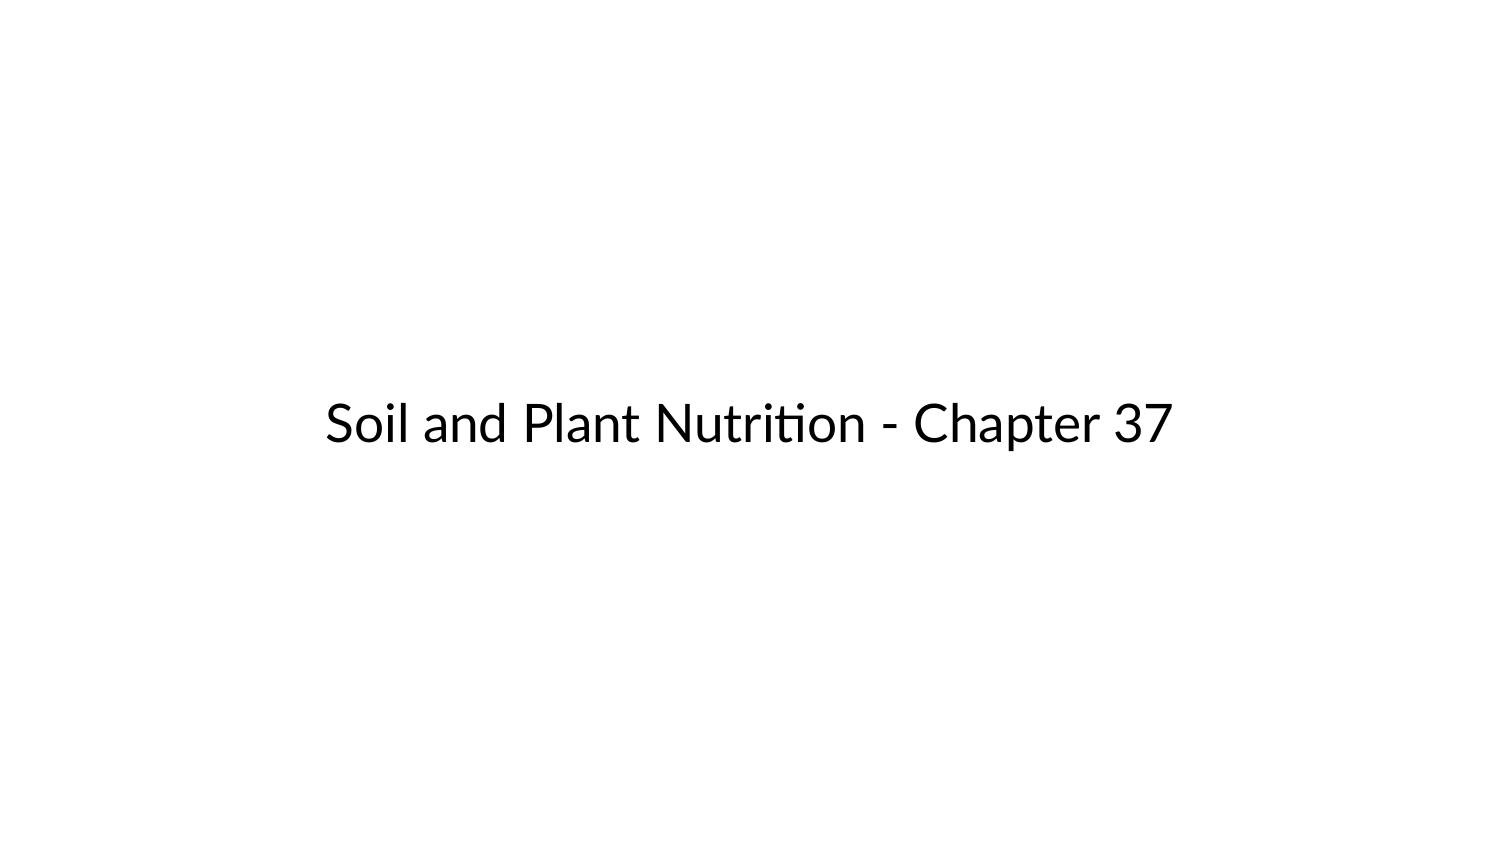

# Soil and Plant Nutrition - Chapter 37